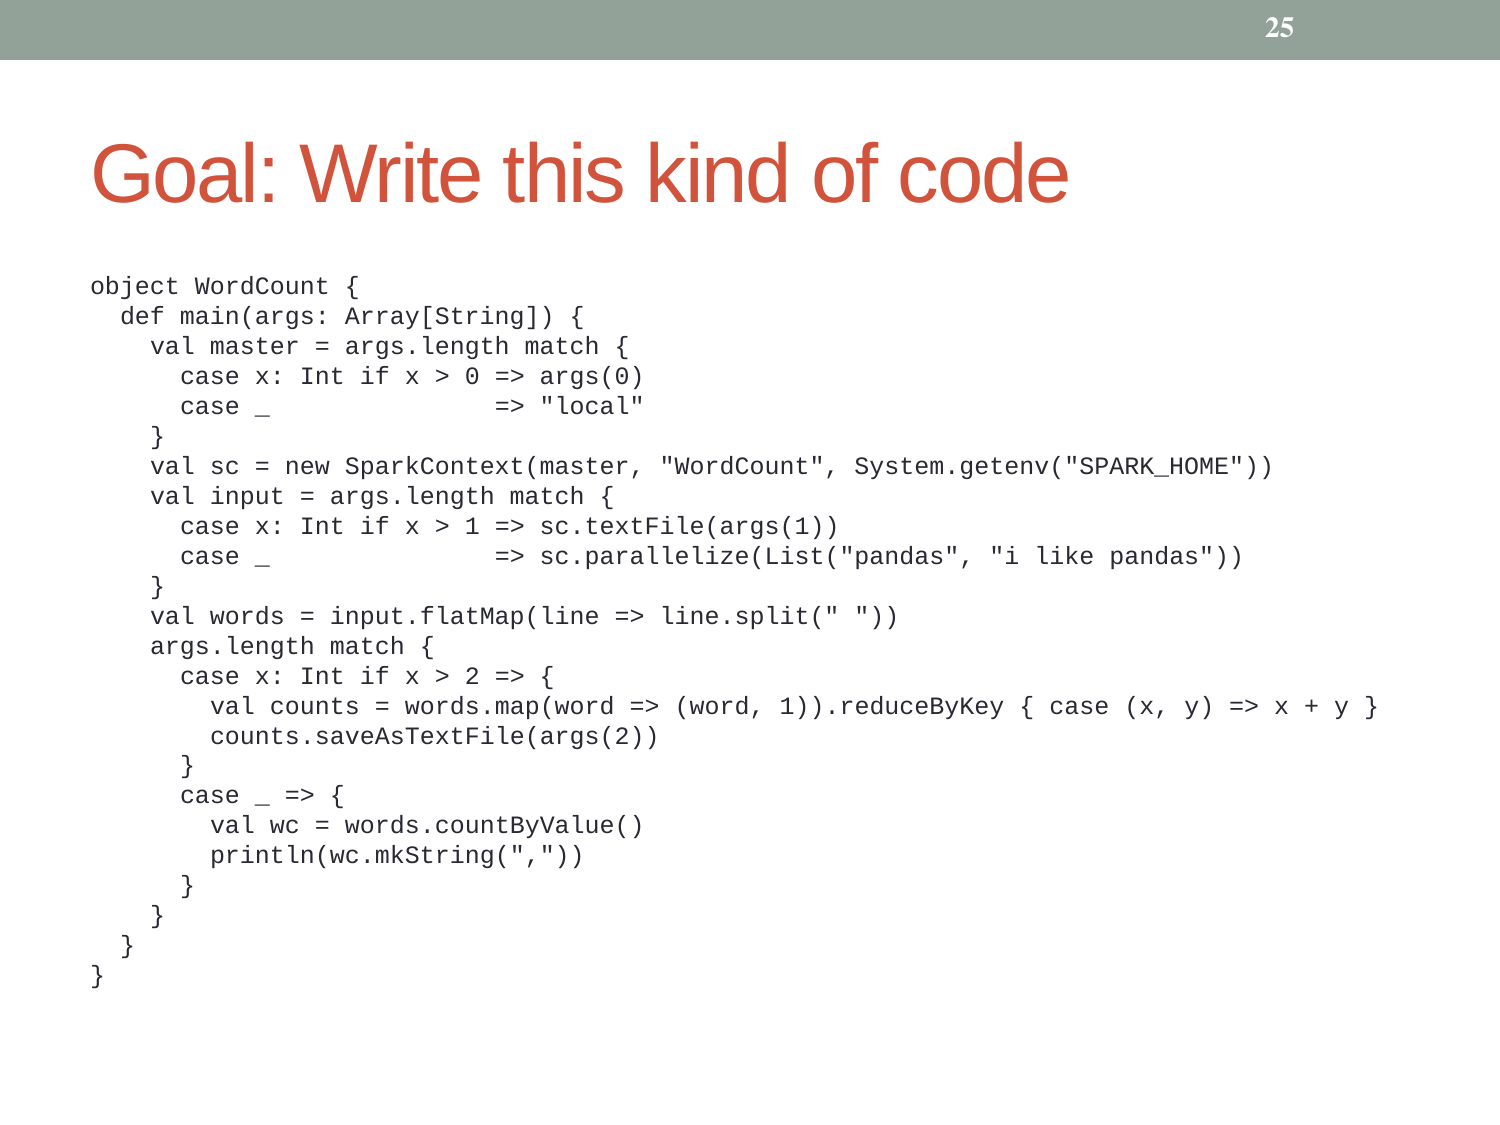

25
# Goal: Write this kind of code
object WordCount {
  def main(args: Array[String]) {
    val master = args.length match {
      case x: Int if x > 0 => args(0)
      case _               => "local"
    }
    val sc = new SparkContext(master, "WordCount", System.getenv("SPARK_HOME"))
    val input = args.length match {
      case x: Int if x > 1 => sc.textFile(args(1))
      case _               => sc.parallelize(List("pandas", "i like pandas"))
    }
    val words = input.flatMap(line => line.split(" "))
    args.length match {
      case x: Int if x > 2 => {
        val counts = words.map(word => (word, 1)).reduceByKey { case (x, y) => x + y }
        counts.saveAsTextFile(args(2))
      }
      case _ => {
        val wc = words.countByValue()
        println(wc.mkString(","))
      }
    }
  }
}